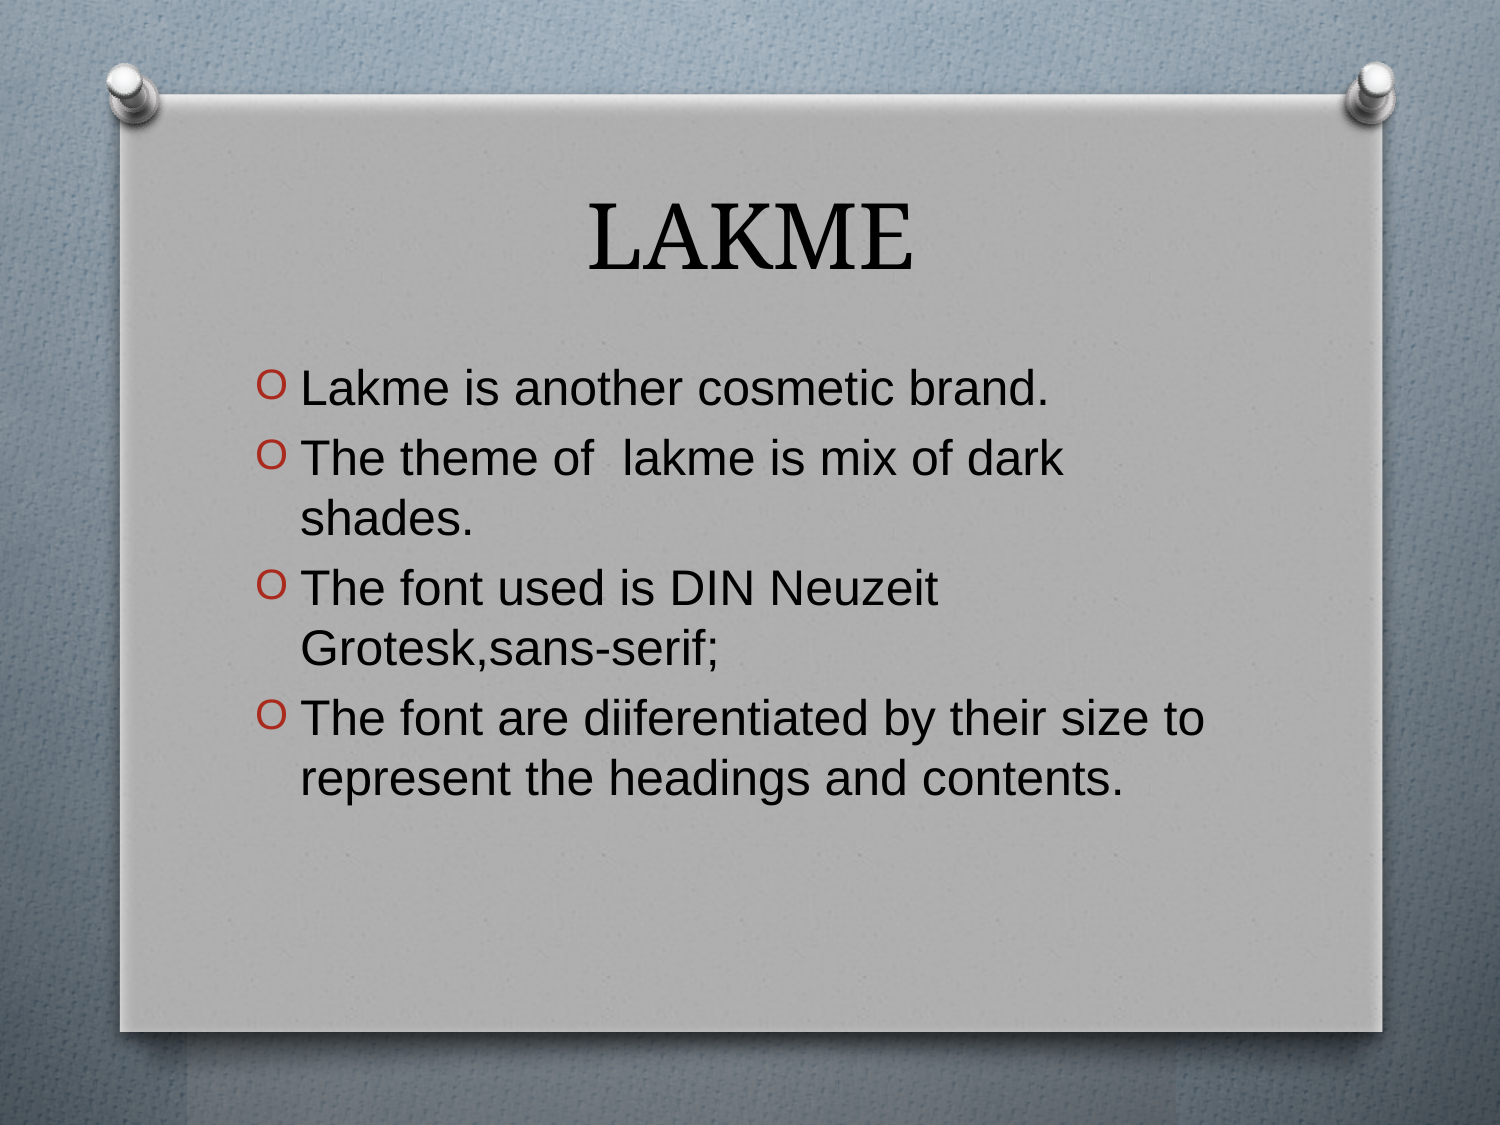

# LAKME
Lakme is another cosmetic brand.
The theme of  lakme is mix of dark shades.
The font used is DIN Neuzeit Grotesk,sans-serif;
The font are diiferentiated by their size to represent the headings and contents.